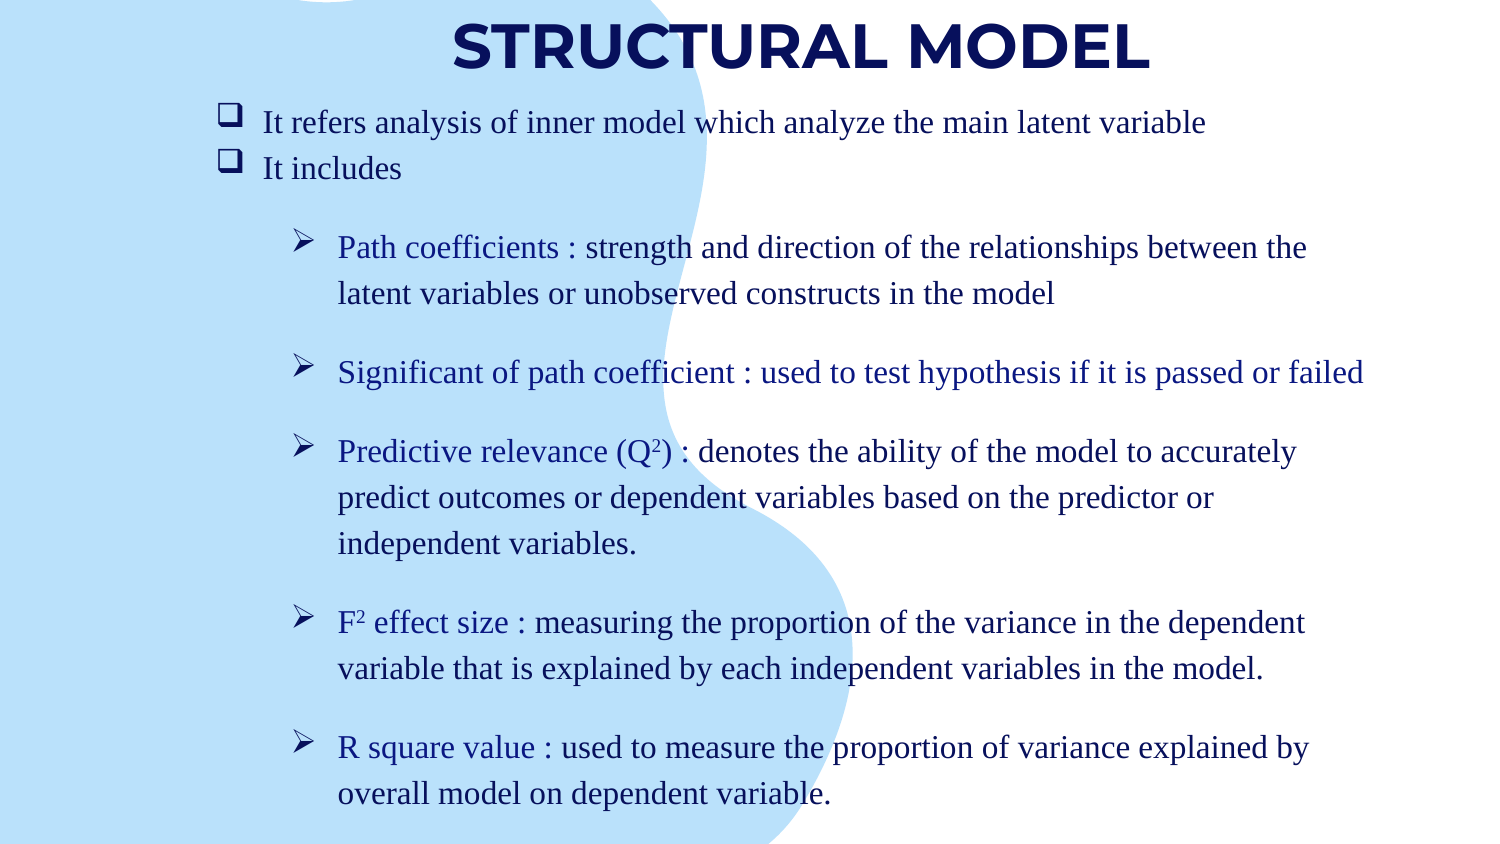

# STRUCTURAL MODEL
It refers analysis of inner model which analyze the main latent variable
It includes
Path coefficients : strength and direction of the relationships between the latent variables or unobserved constructs in the model
Significant of path coefficient : used to test hypothesis if it is passed or failed
Predictive relevance (Q2) : denotes the ability of the model to accurately predict outcomes or dependent variables based on the predictor or independent variables.
F2 effect size : measuring the proportion of the variance in the dependent variable that is explained by each independent variables in the model.
R square value : used to measure the proportion of variance explained by overall model on dependent variable.